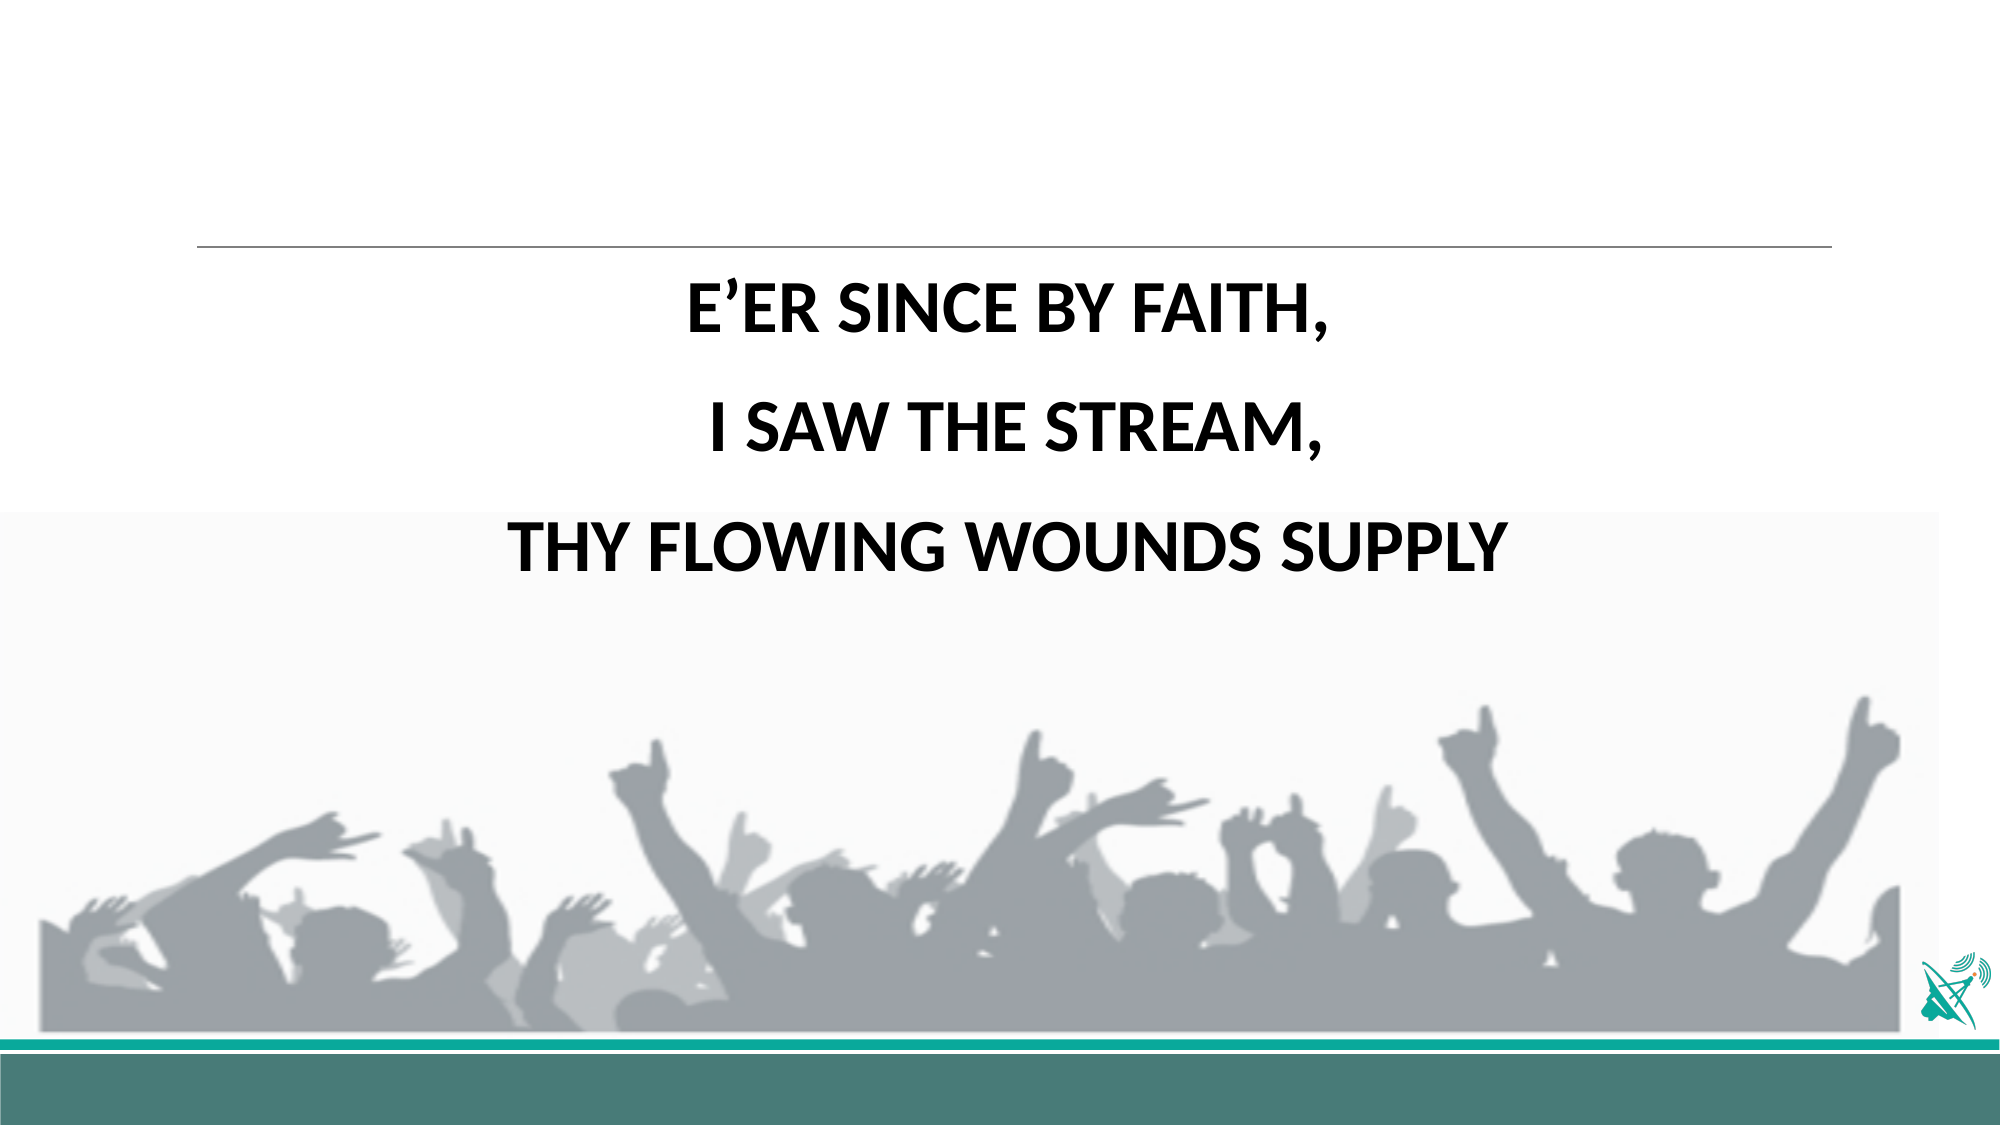

E’ER SINCE BY FAITH,
 I SAW THE STREAM,
THY FLOWING WOUNDS SUPPLY